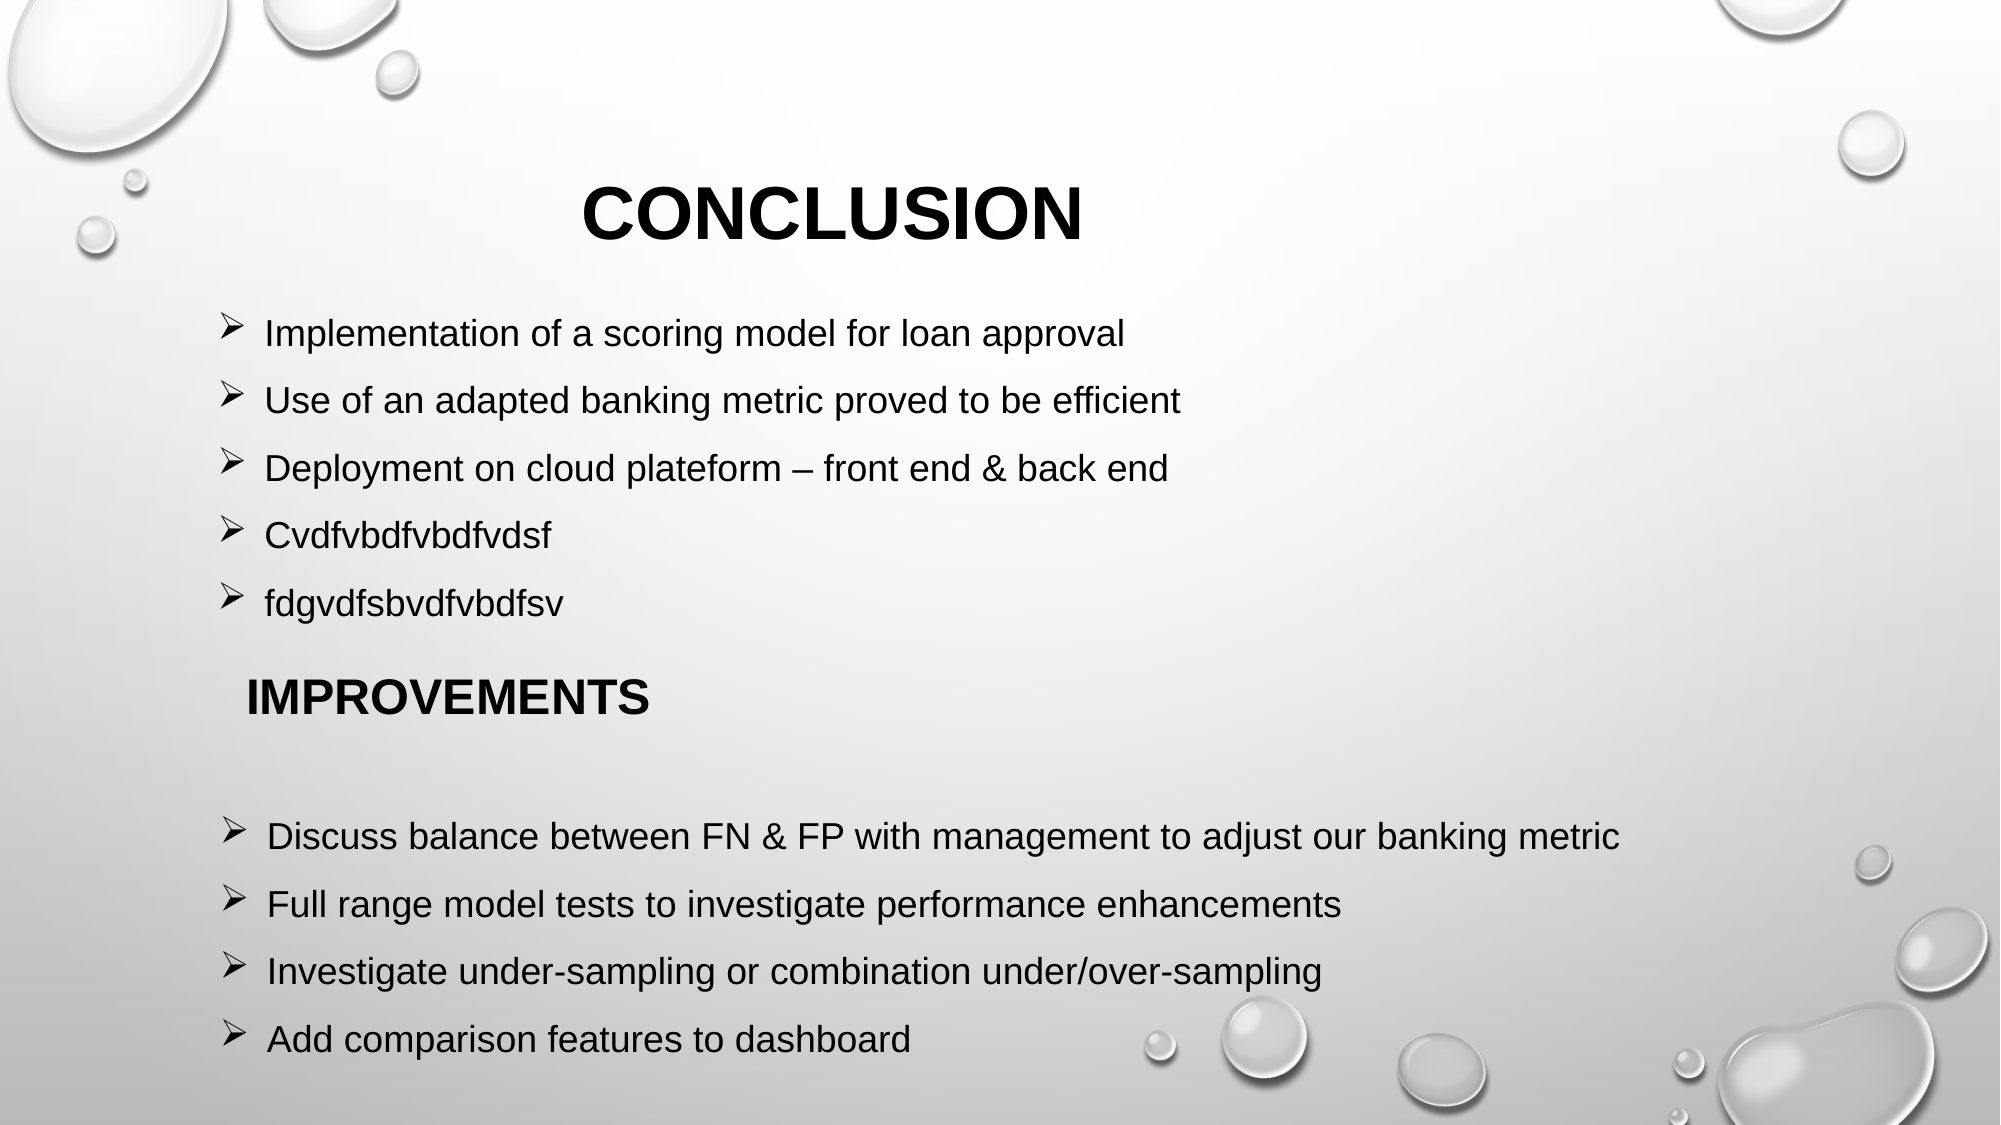

# CONCLUSION
Implementation of a scoring model for loan approval
Use of an adapted banking metric proved to be efficient
Deployment on cloud plateform – front end & back end
Cvdfvbdfvbdfvdsf
fdgvdfsbvdfvbdfsv
IMPROVEMENTS
Discuss balance between FN & FP with management to adjust our banking metric
Full range model tests to investigate performance enhancements
Investigate under-sampling or combination under/over-sampling
Add comparison features to dashboard